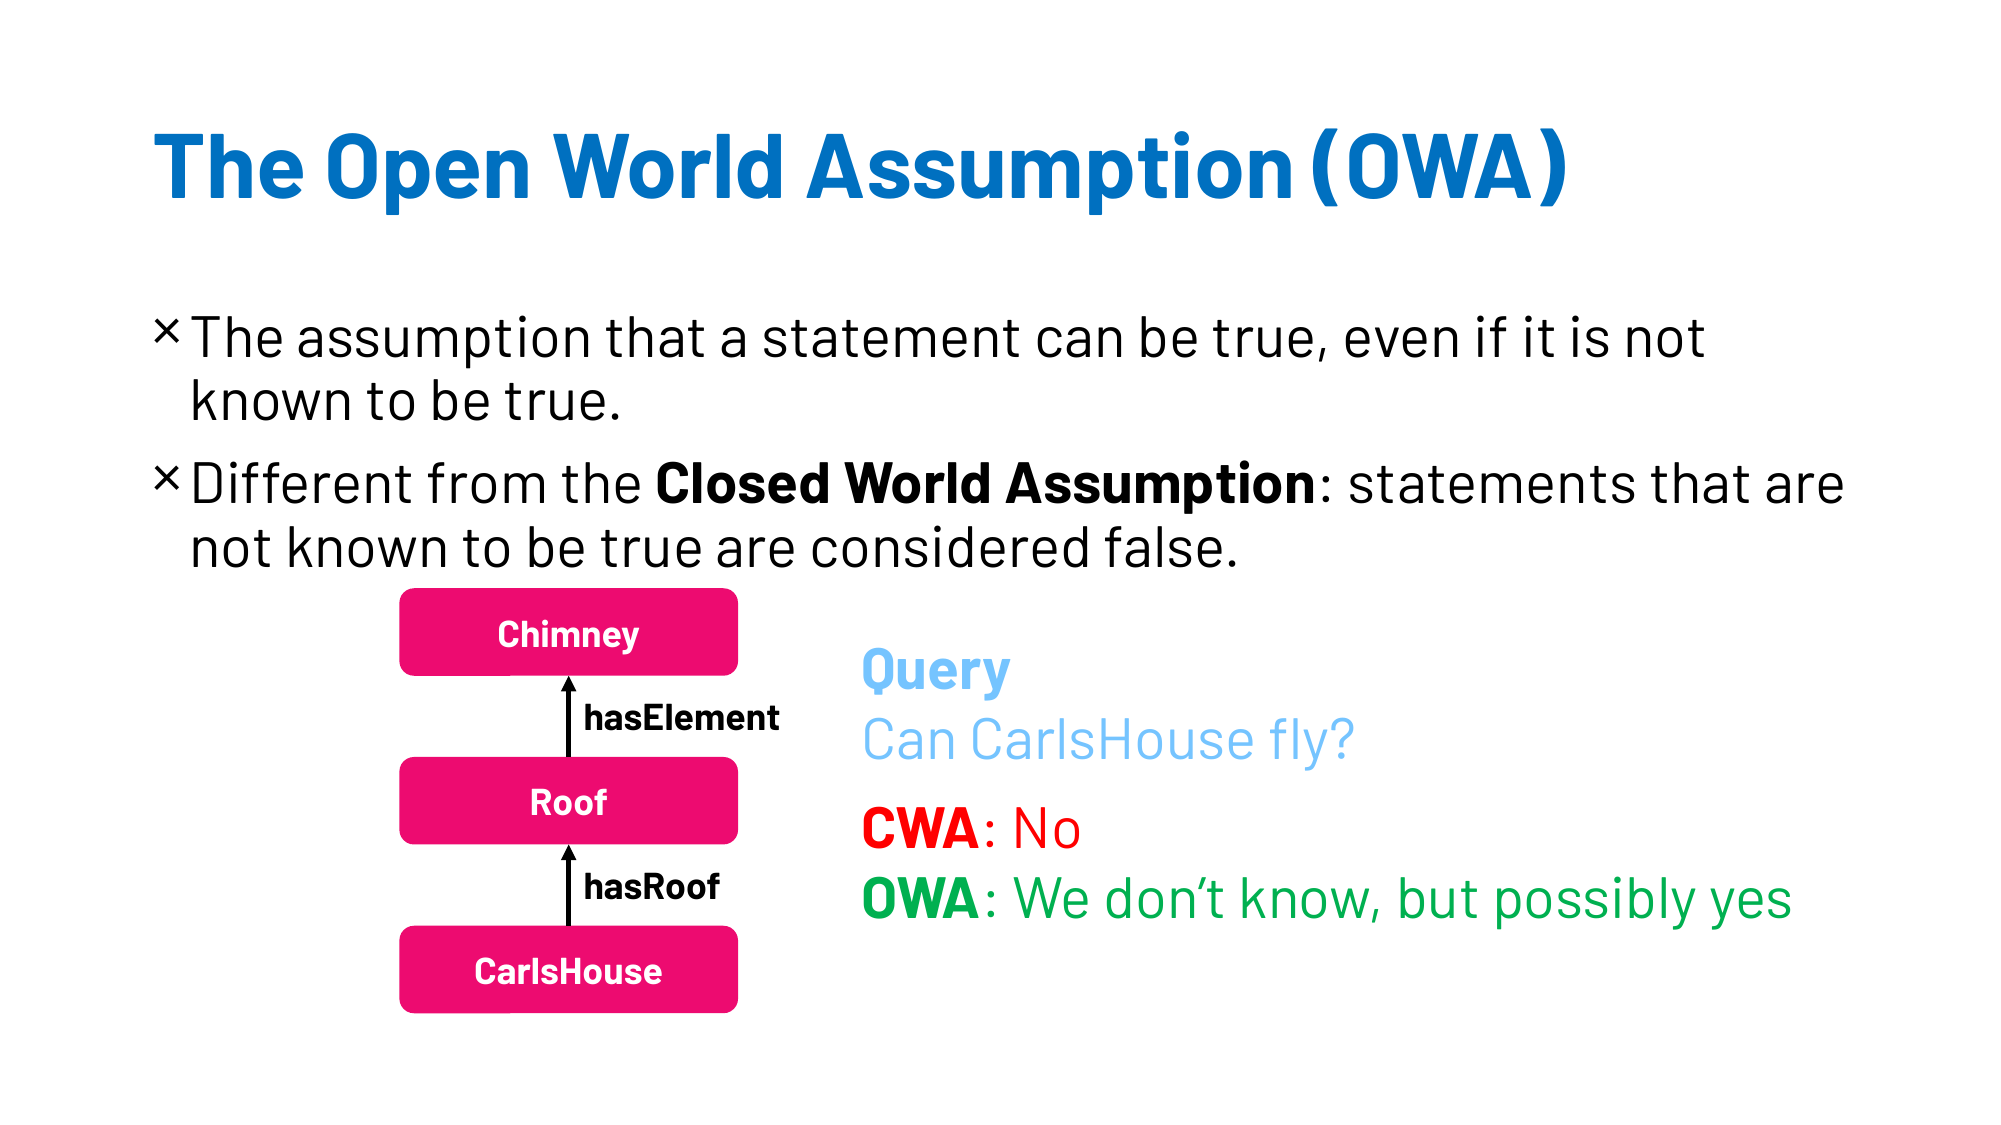

# The Open World Assumption (OWA)
The assumption that a statement can be true, even if it is not known to be true.
Different from the Closed World Assumption: statements that are not known to be true are considered false.
Chimney
Query
Can CarlsHouse fly?
hasElement
Roof
CWA: No
OWA: We don’t know, but possibly yes
hasRoof
CarlsHouse